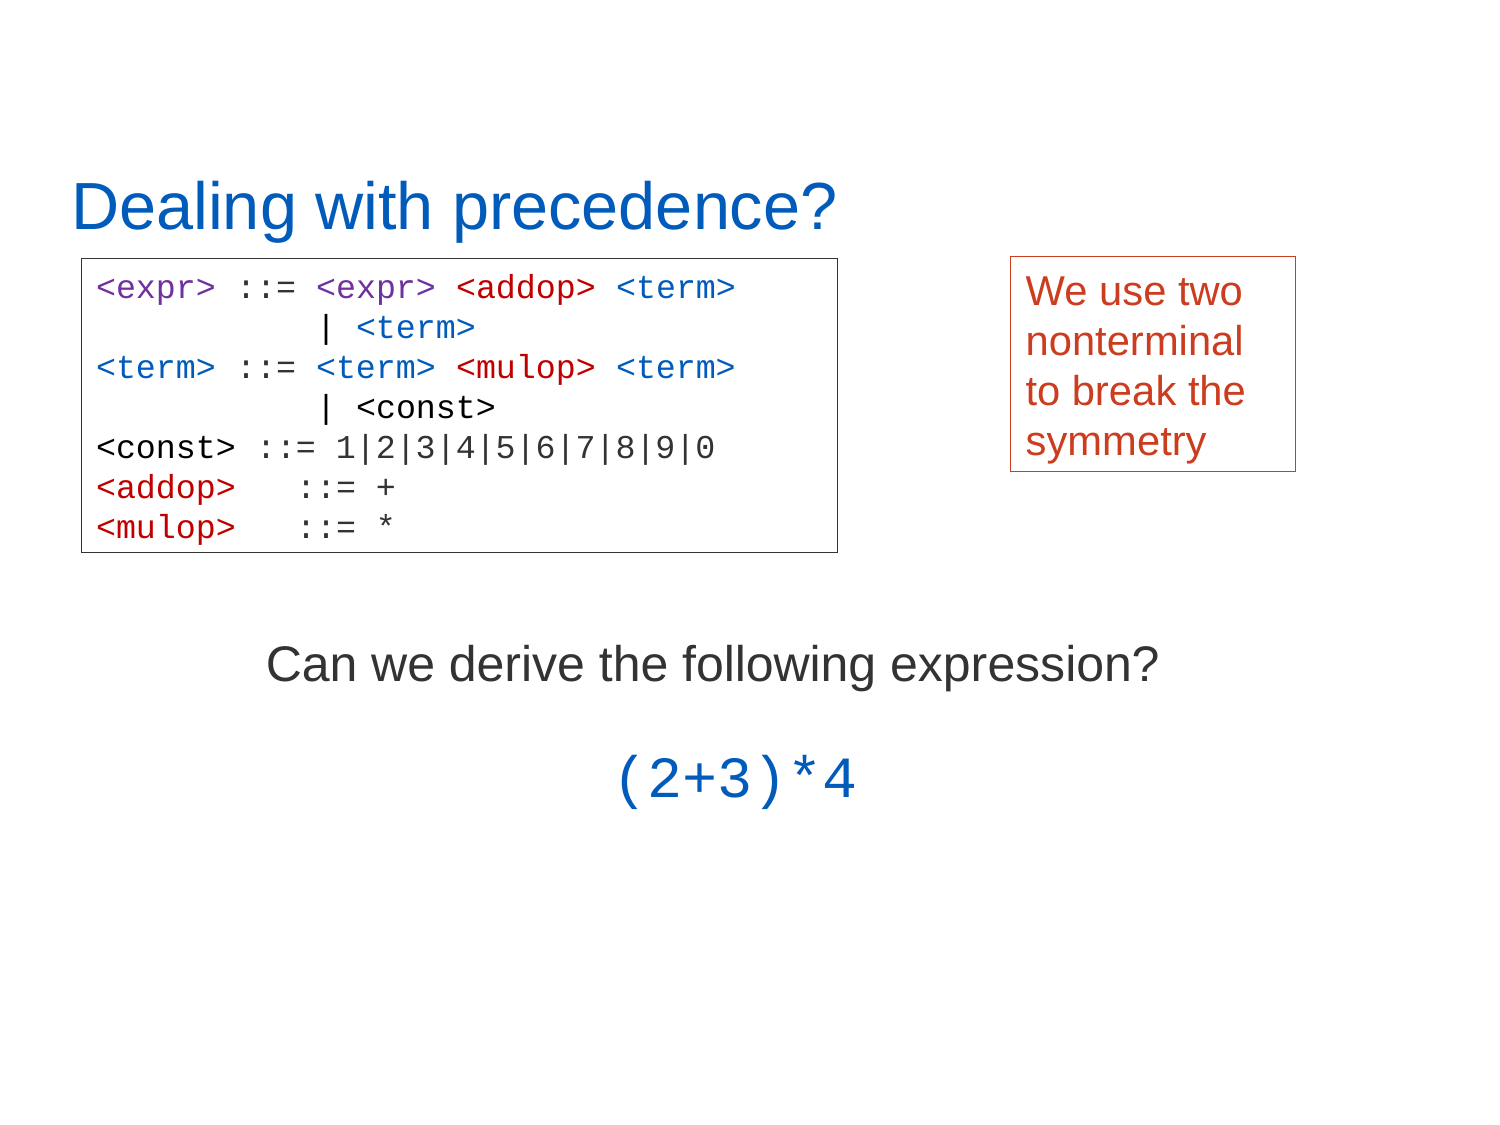

Dealing with precedence?
We use two nonterminal to break the symmetry
<expr> ::= <expr> <addop> <term>
           | <term>
<term> ::= <term> <mulop> <term>
           | <const>
<const> ::= 1|2|3|4|5|6|7|8|9|0
<addop>   ::= +
<mulop>   ::= *
Can we derive the following expression?
(2+3)*4